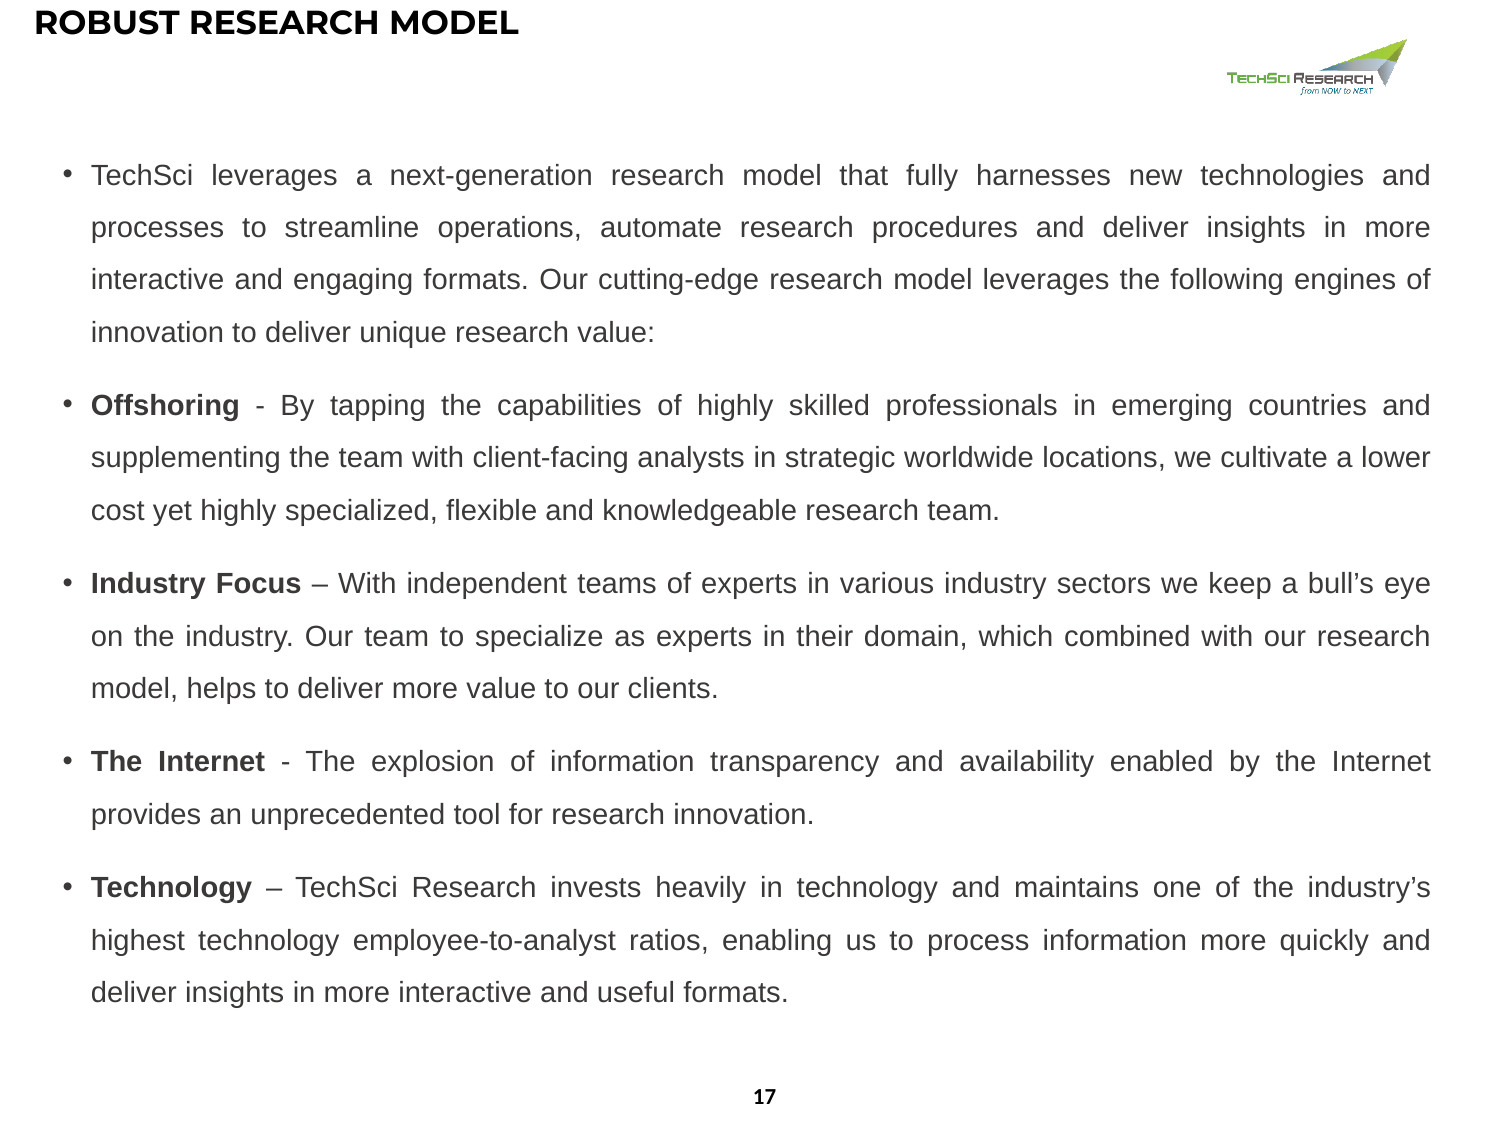

ROBUST RESEARCH MODEL
TechSci leverages a next-generation research model that fully harnesses new technologies and processes to streamline operations, automate research procedures and deliver insights in more interactive and engaging formats. Our cutting-edge research model leverages the following engines of innovation to deliver unique research value:
Offshoring - By tapping the capabilities of highly skilled professionals in emerging countries and supplementing the team with client-facing analysts in strategic worldwide locations, we cultivate a lower cost yet highly specialized, flexible and knowledgeable research team.
Industry Focus – With independent teams of experts in various industry sectors we keep a bull’s eye on the industry. Our team to specialize as experts in their domain, which combined with our research model, helps to deliver more value to our clients.
The Internet - The explosion of information transparency and availability enabled by the Internet provides an unprecedented tool for research innovation.
Technology – TechSci Research invests heavily in technology and maintains one of the industry’s highest technology employee-to-analyst ratios, enabling us to process information more quickly and deliver insights in more interactive and useful formats.